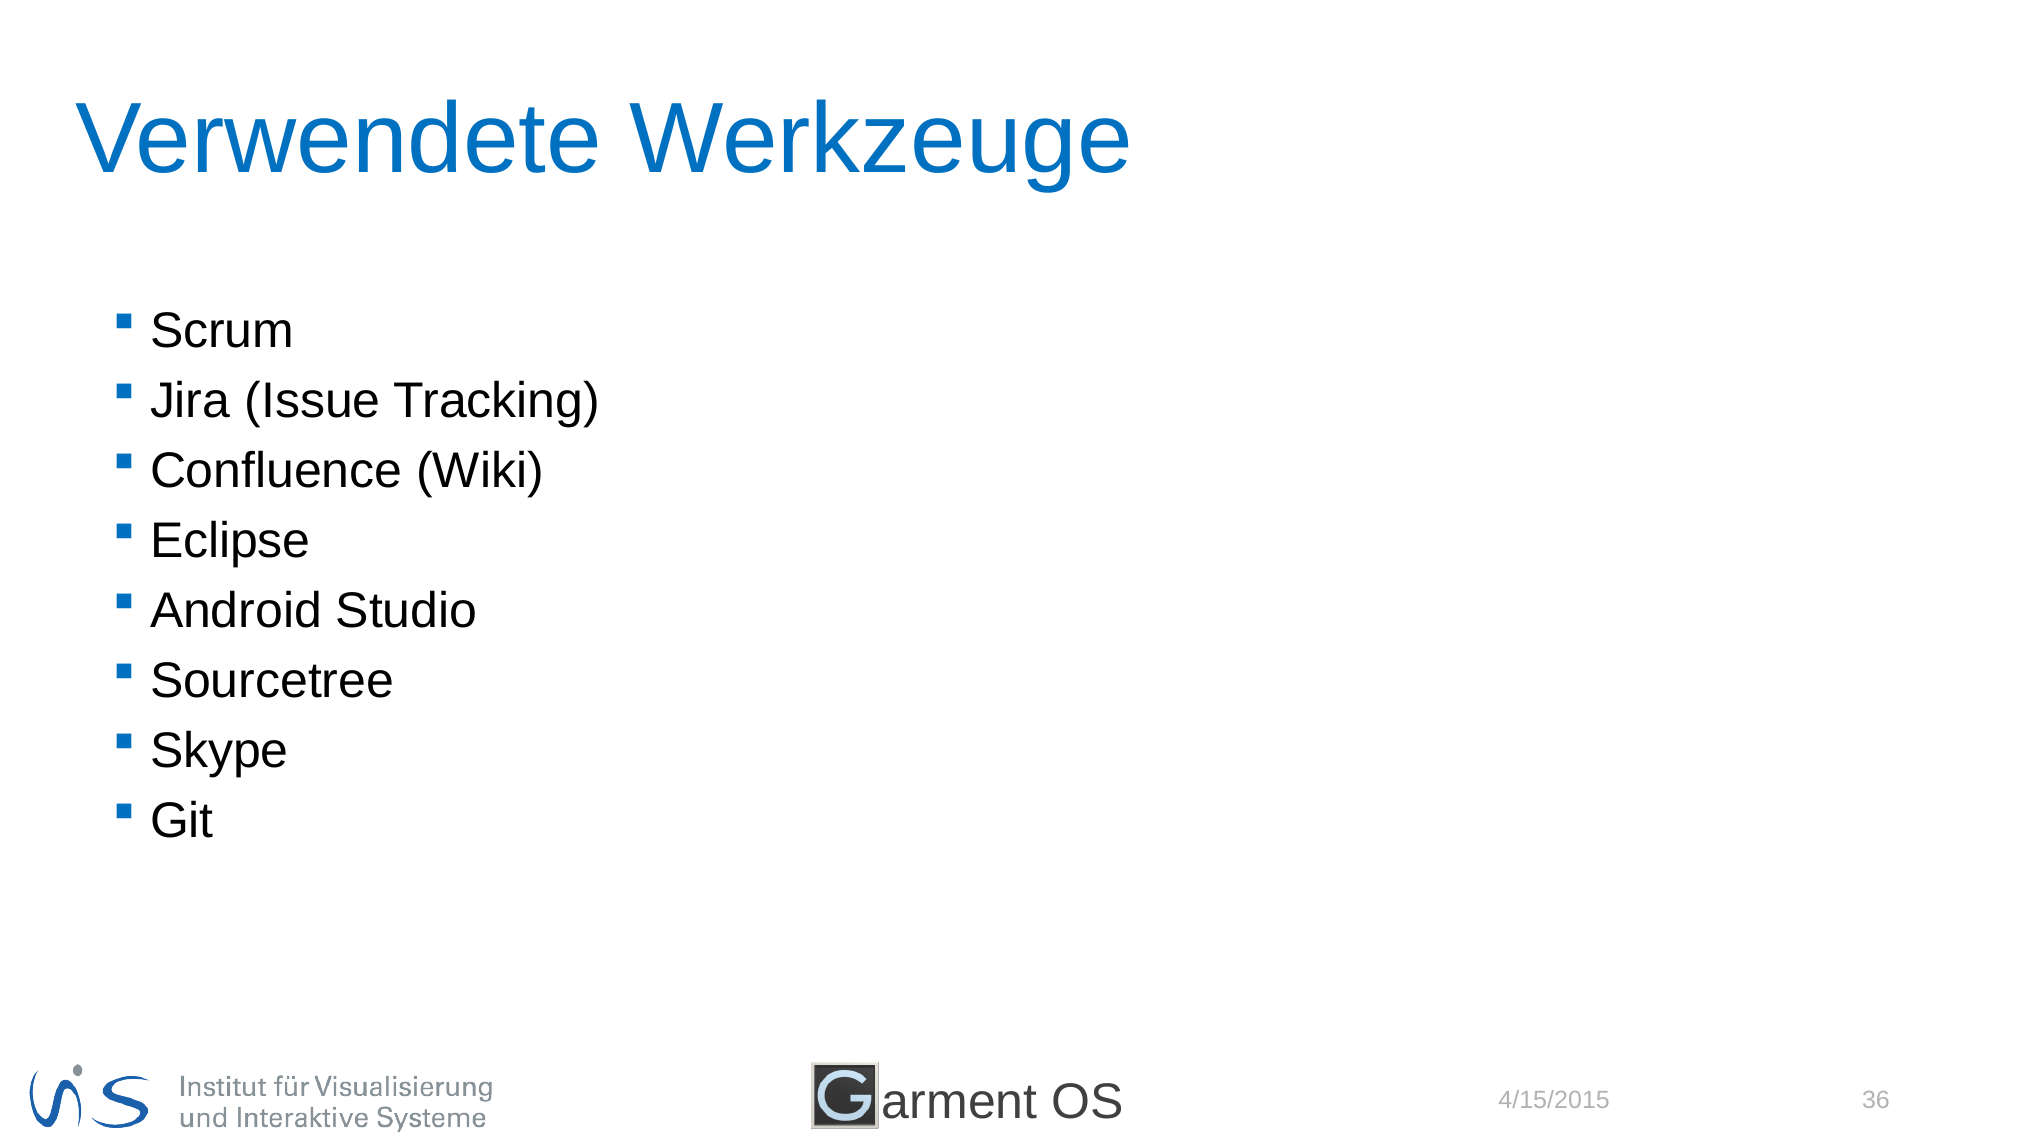

# Verwendete Werkzeuge
Scrum
Jira (Issue Tracking)
Confluence (Wiki)
Eclipse
Android Studio
Sourcetree
Skype
Git

4/15/2015
36